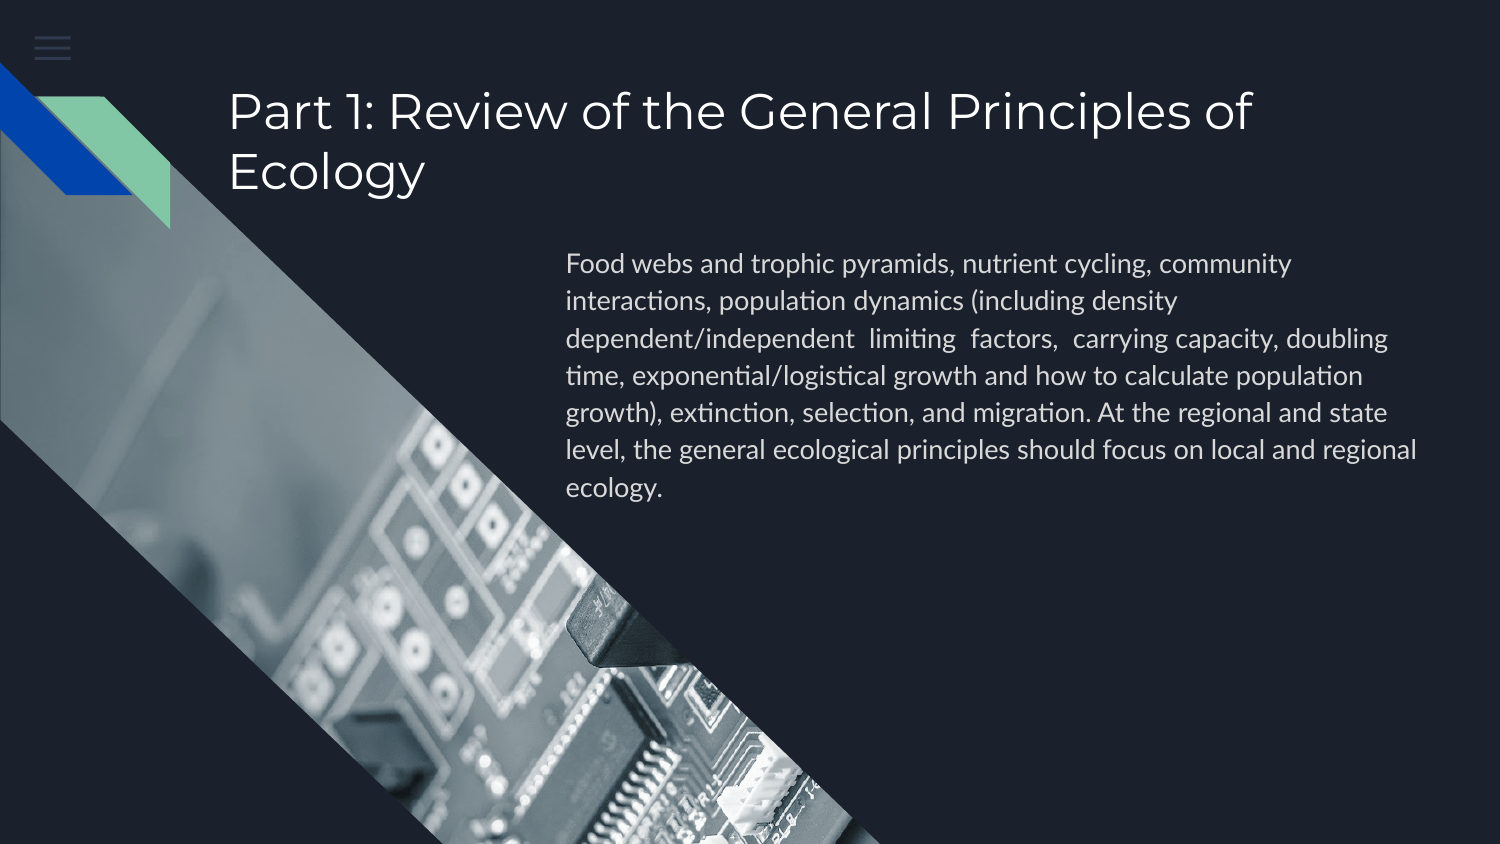

# Part 1: Review of the General Principles of Ecology

Food webs and trophic pyramids, nutrient cycling, community interactions, population dynamics (including density dependent/independent  limiting  factors,  carrying capacity, doubling time, exponential/logistical growth and how to calculate population growth), extinction, selection, and migration. At the regional and state level, the general ecological principles should focus on local and regional ecology.